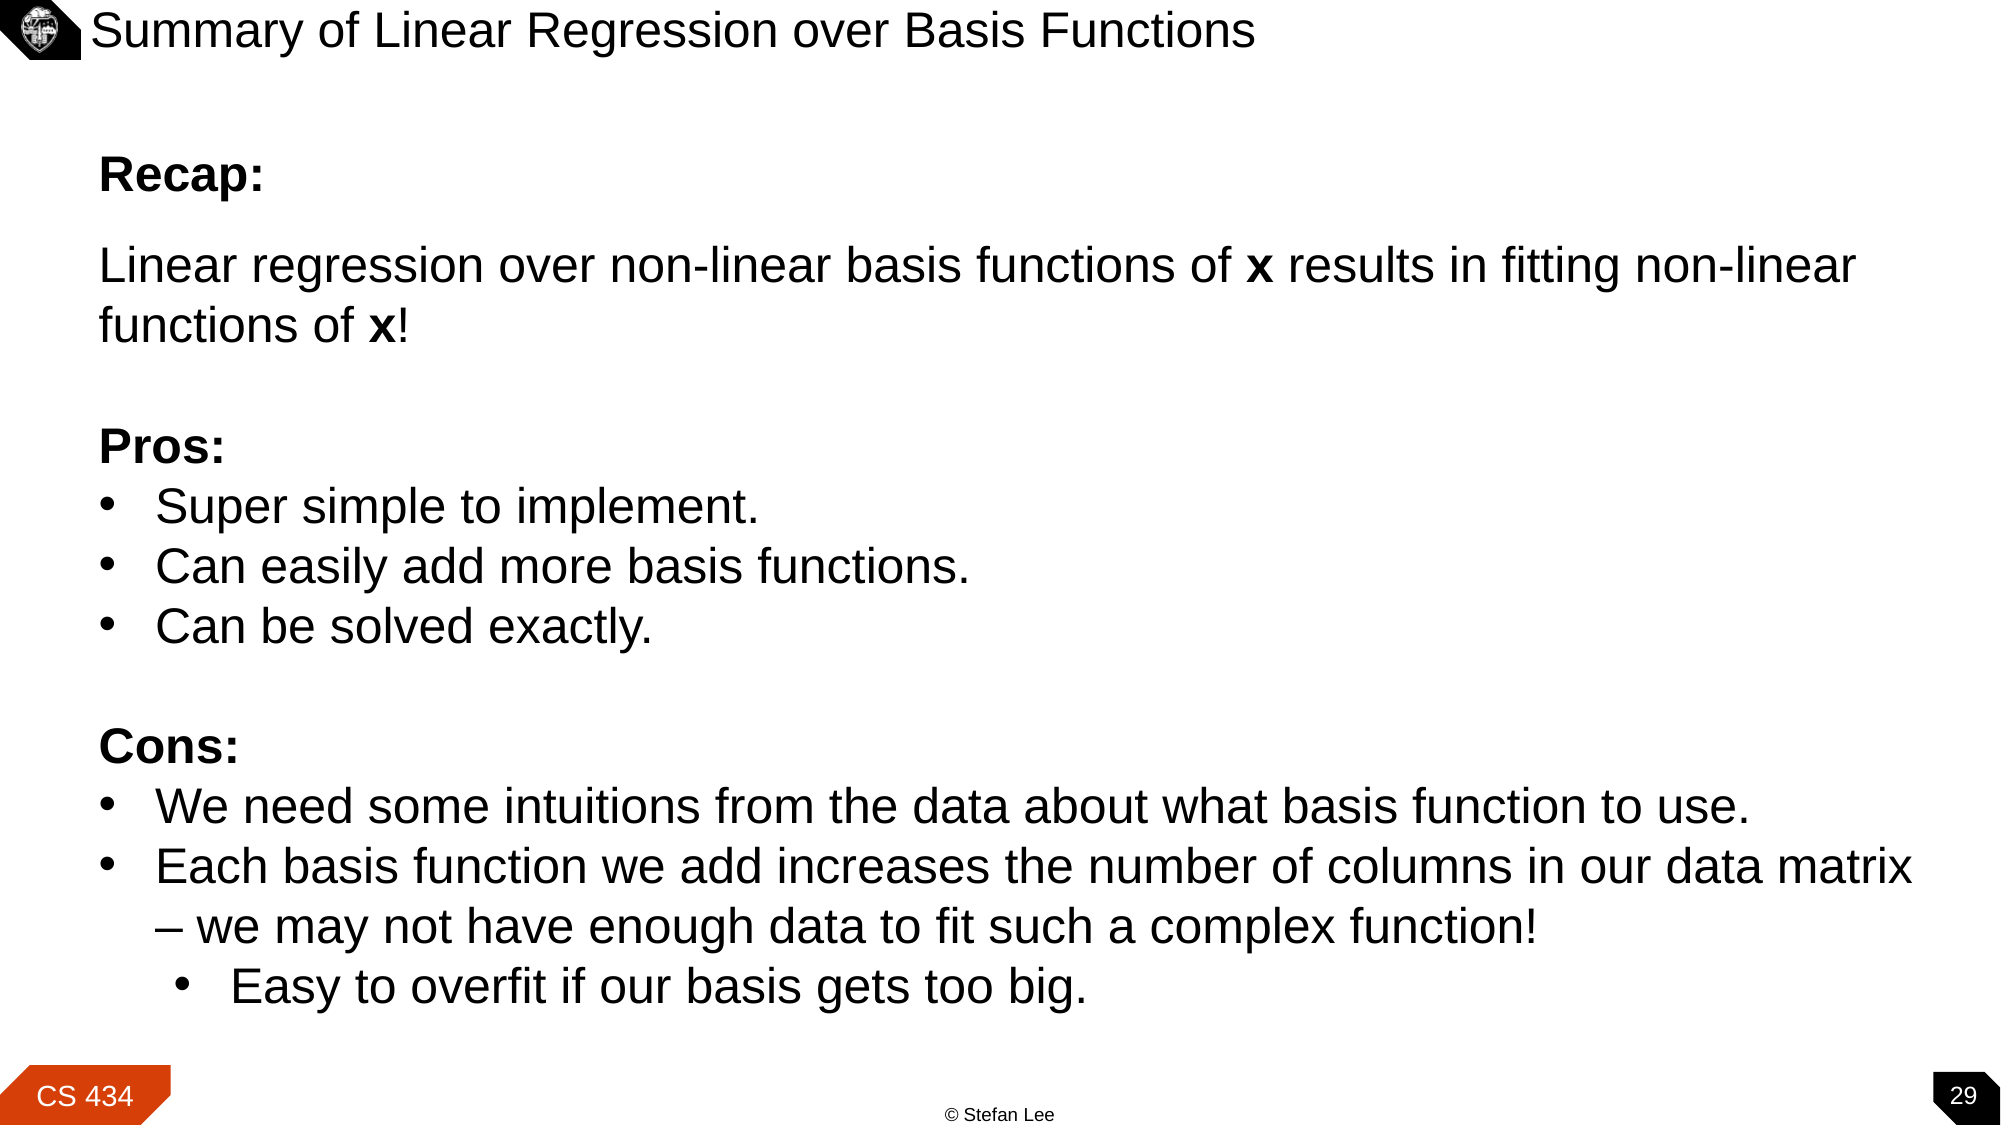

# Summary of Linear Regression over Basis Functions
Recap:
Linear regression over non-linear basis functions of x results in fitting non-linear functions of x!
Pros:
Super simple to implement.
Can easily add more basis functions.
Can be solved exactly.

Cons:
We need some intuitions from the data about what basis function to use.
Each basis function we add increases the number of columns in our data matrix – we may not have enough data to fit such a complex function!
Easy to overfit if our basis gets too big.
29